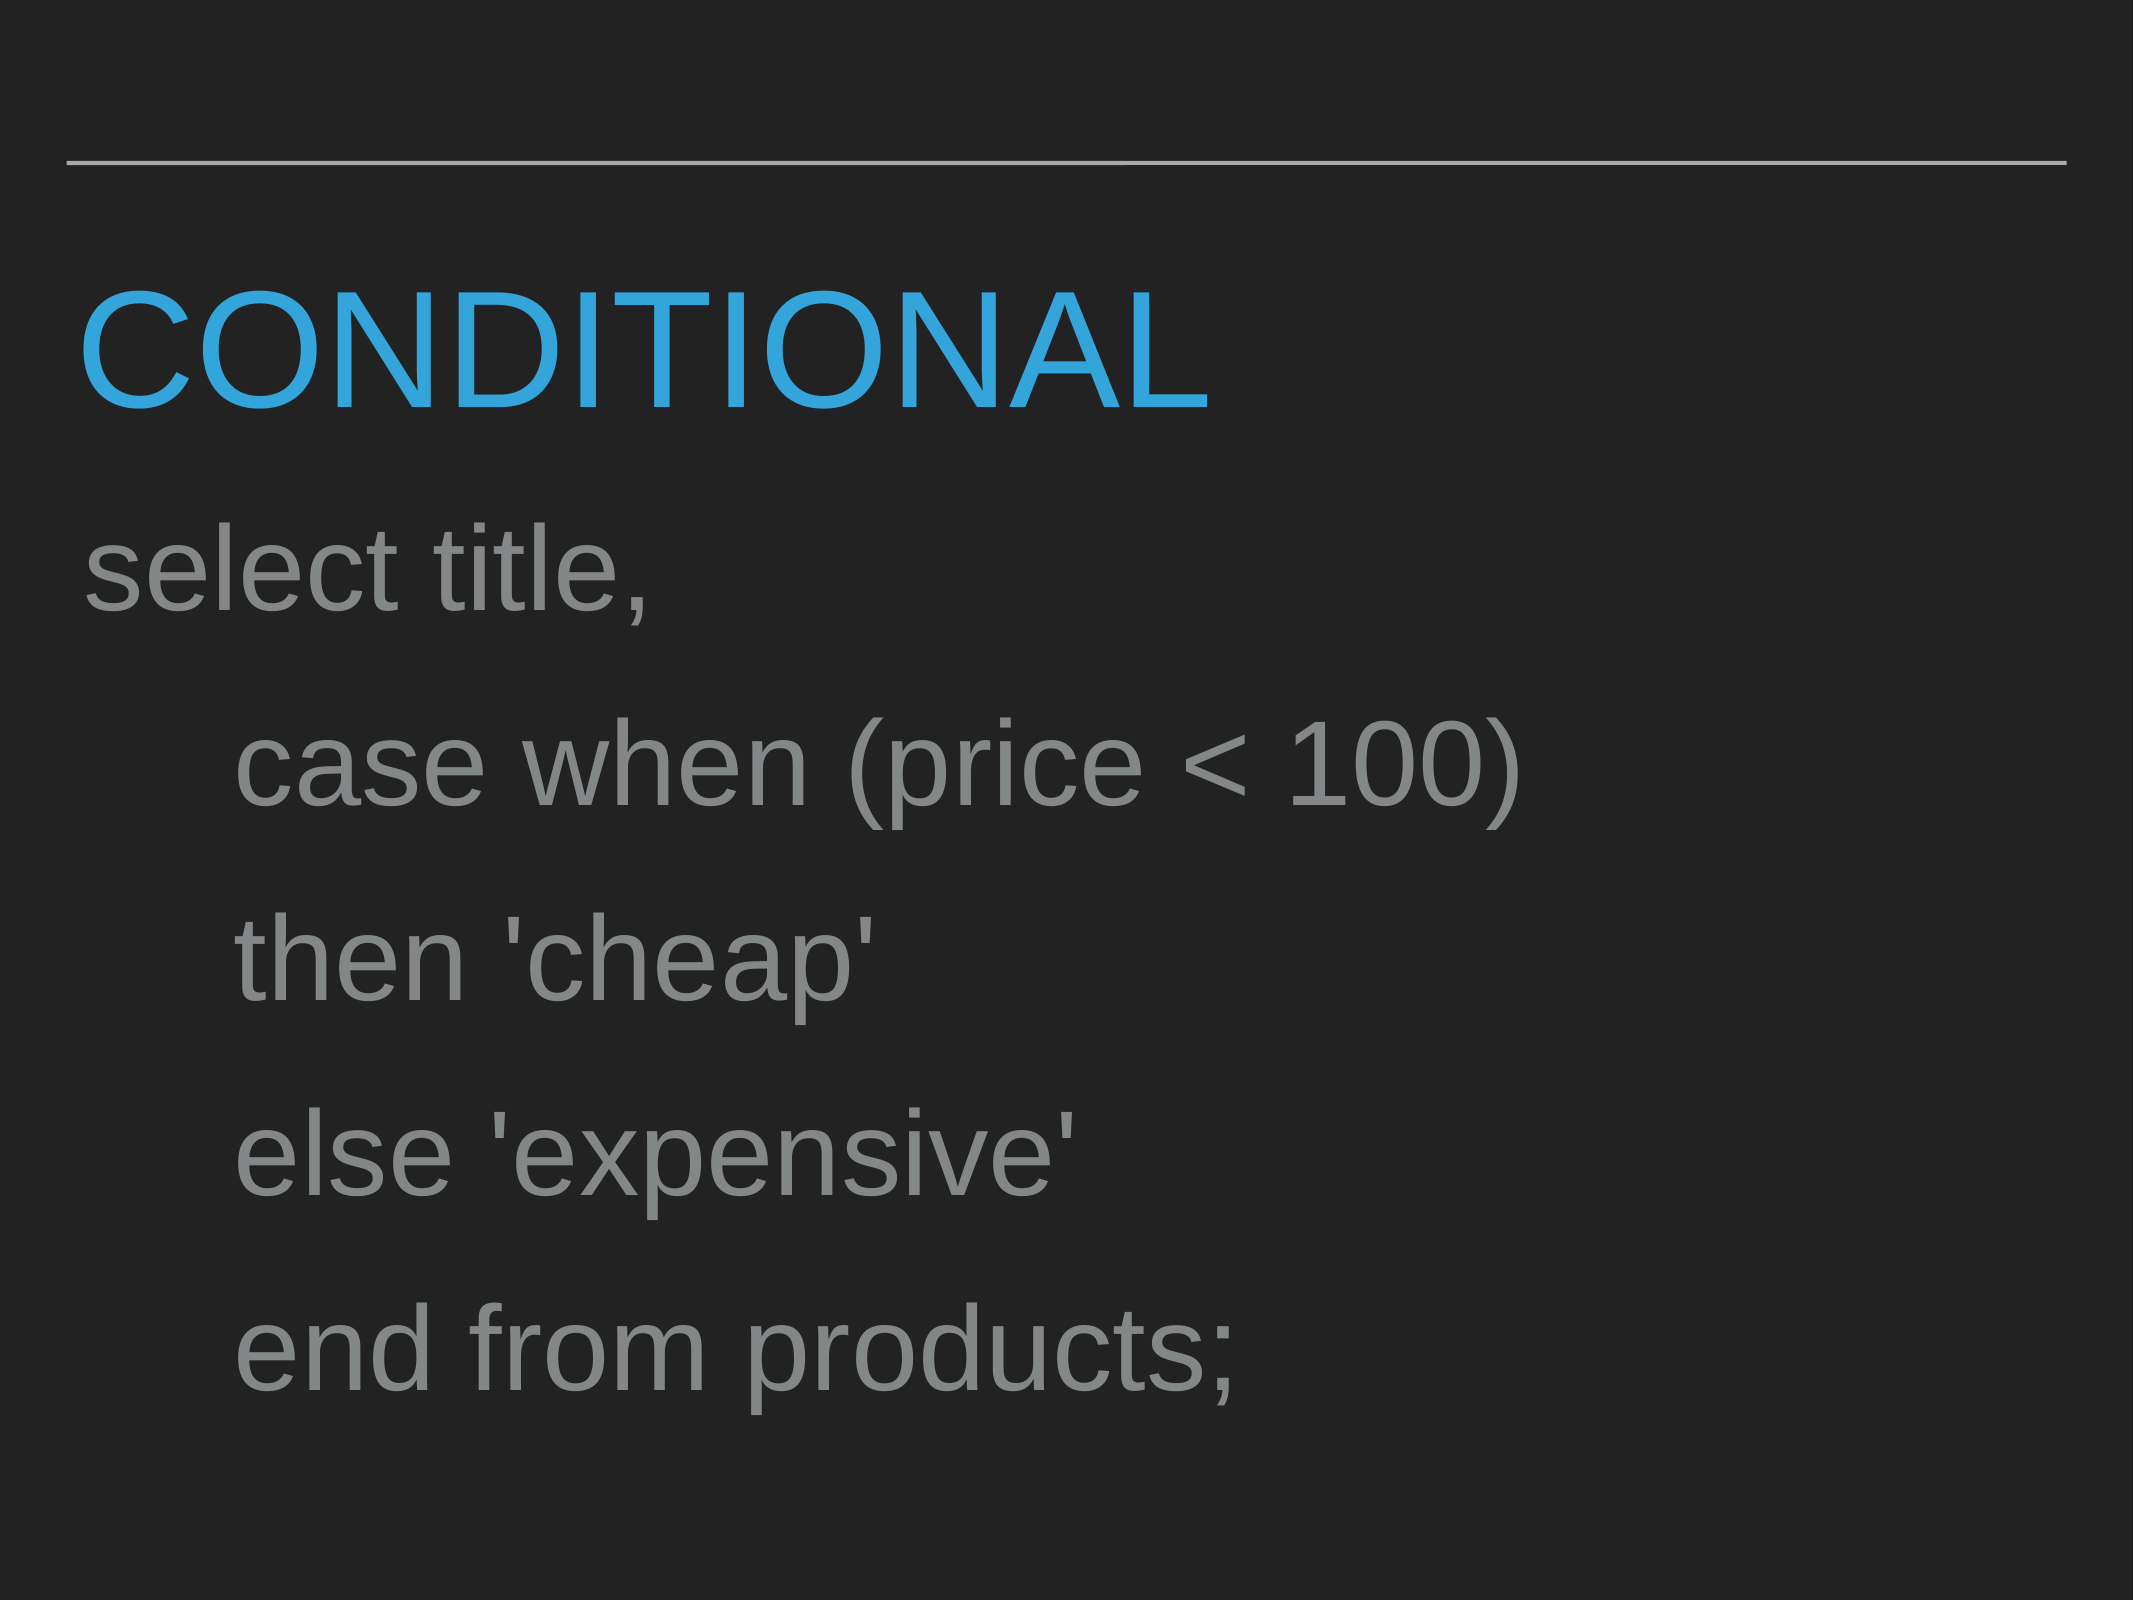

# Conditional
select title,
	case when (price < 100)
	then 'cheap'
	else 'expensive'
	end from products;